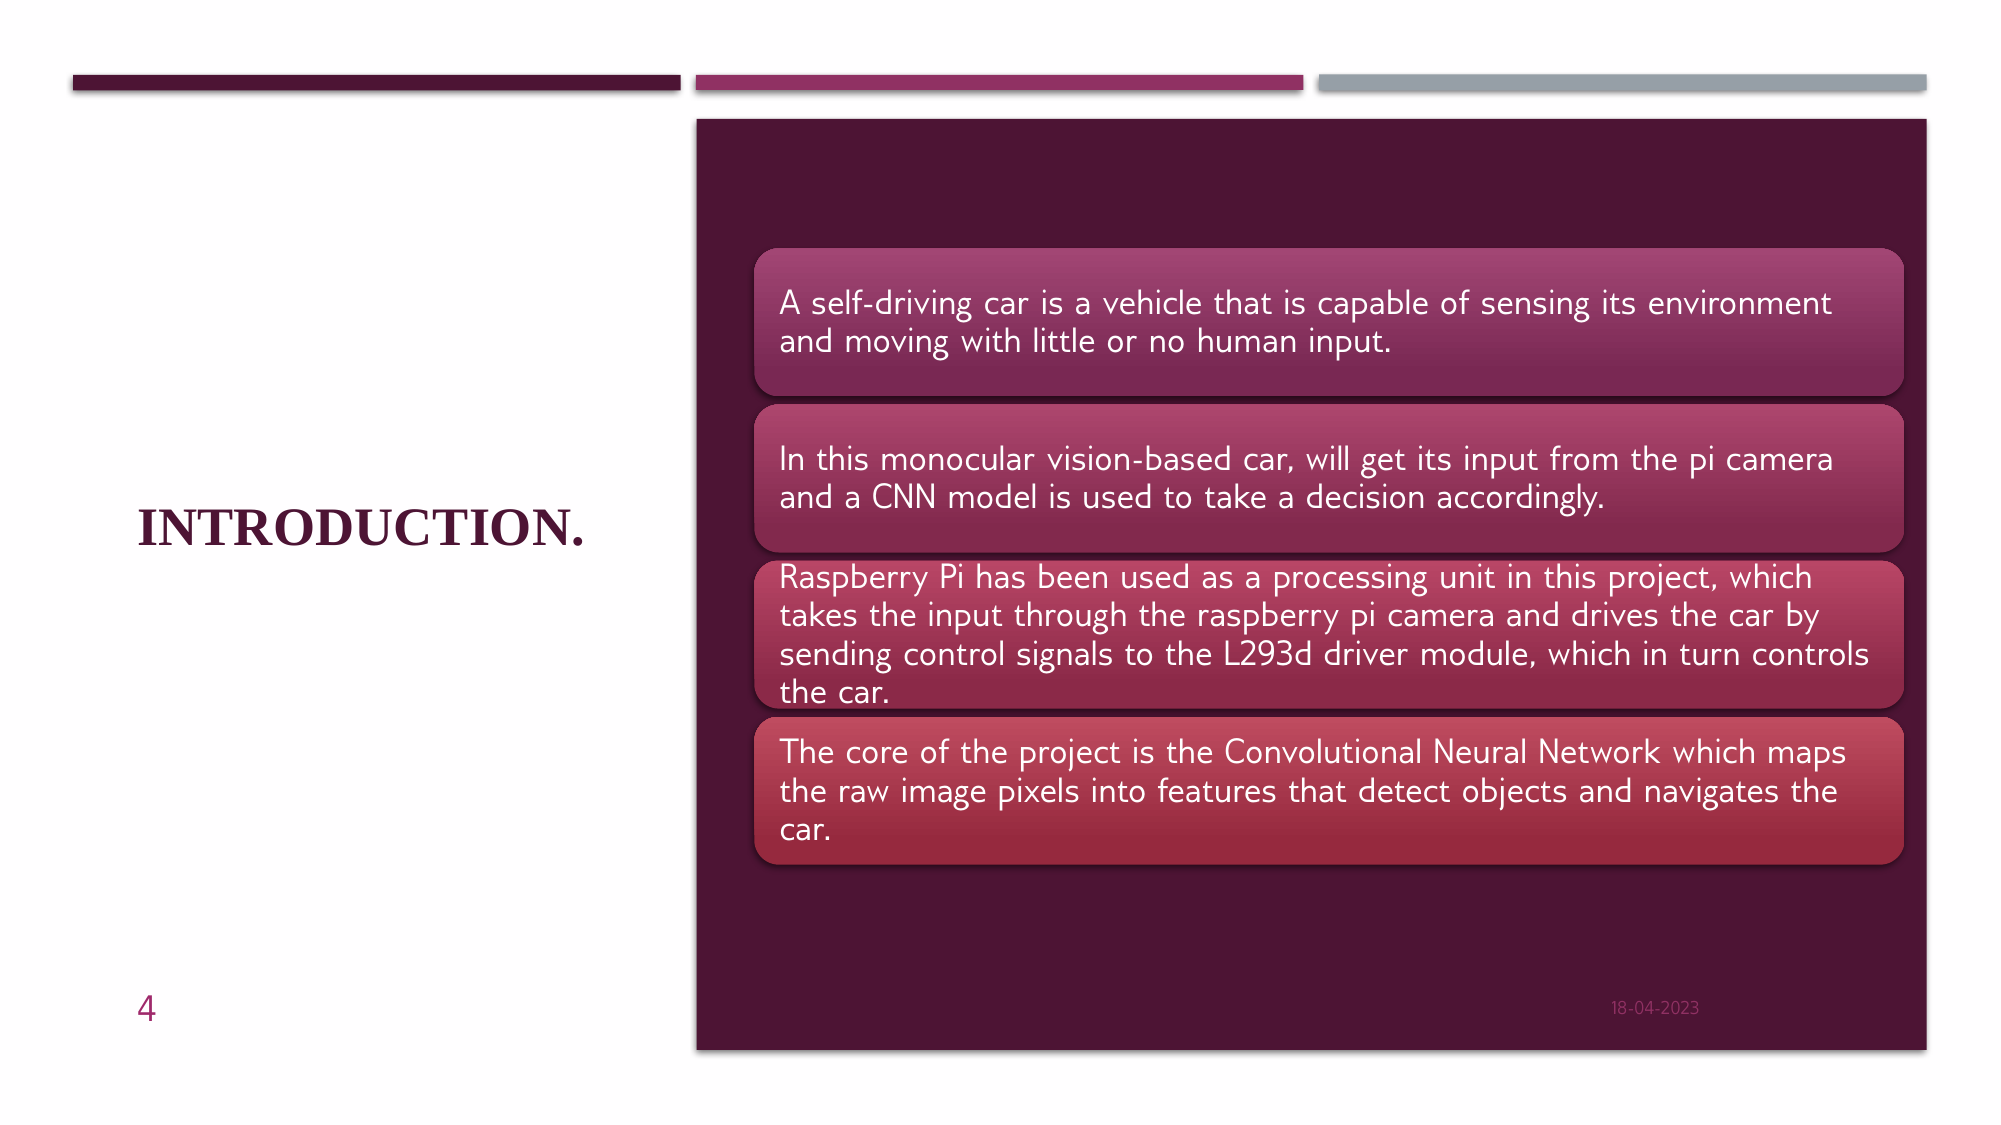

# INTRODUCTION.
A self-driving car is a vehicle that is capable of sensing its environment and moving with little or no human input.
In this monocular vision-based car, will get its input from the pi camera and a CNN model is used to take a decision accordingly.
Raspberry Pi has been used as a processing unit in this project, which takes the input through the raspberry pi camera and drives the car by sending control signals to the L293d driver module, which in turn controls the car.
The core of the project is the Convolutional Neural Network which maps the raw image pixels into features that detect objects and navigates the car.
4
18-04-2023